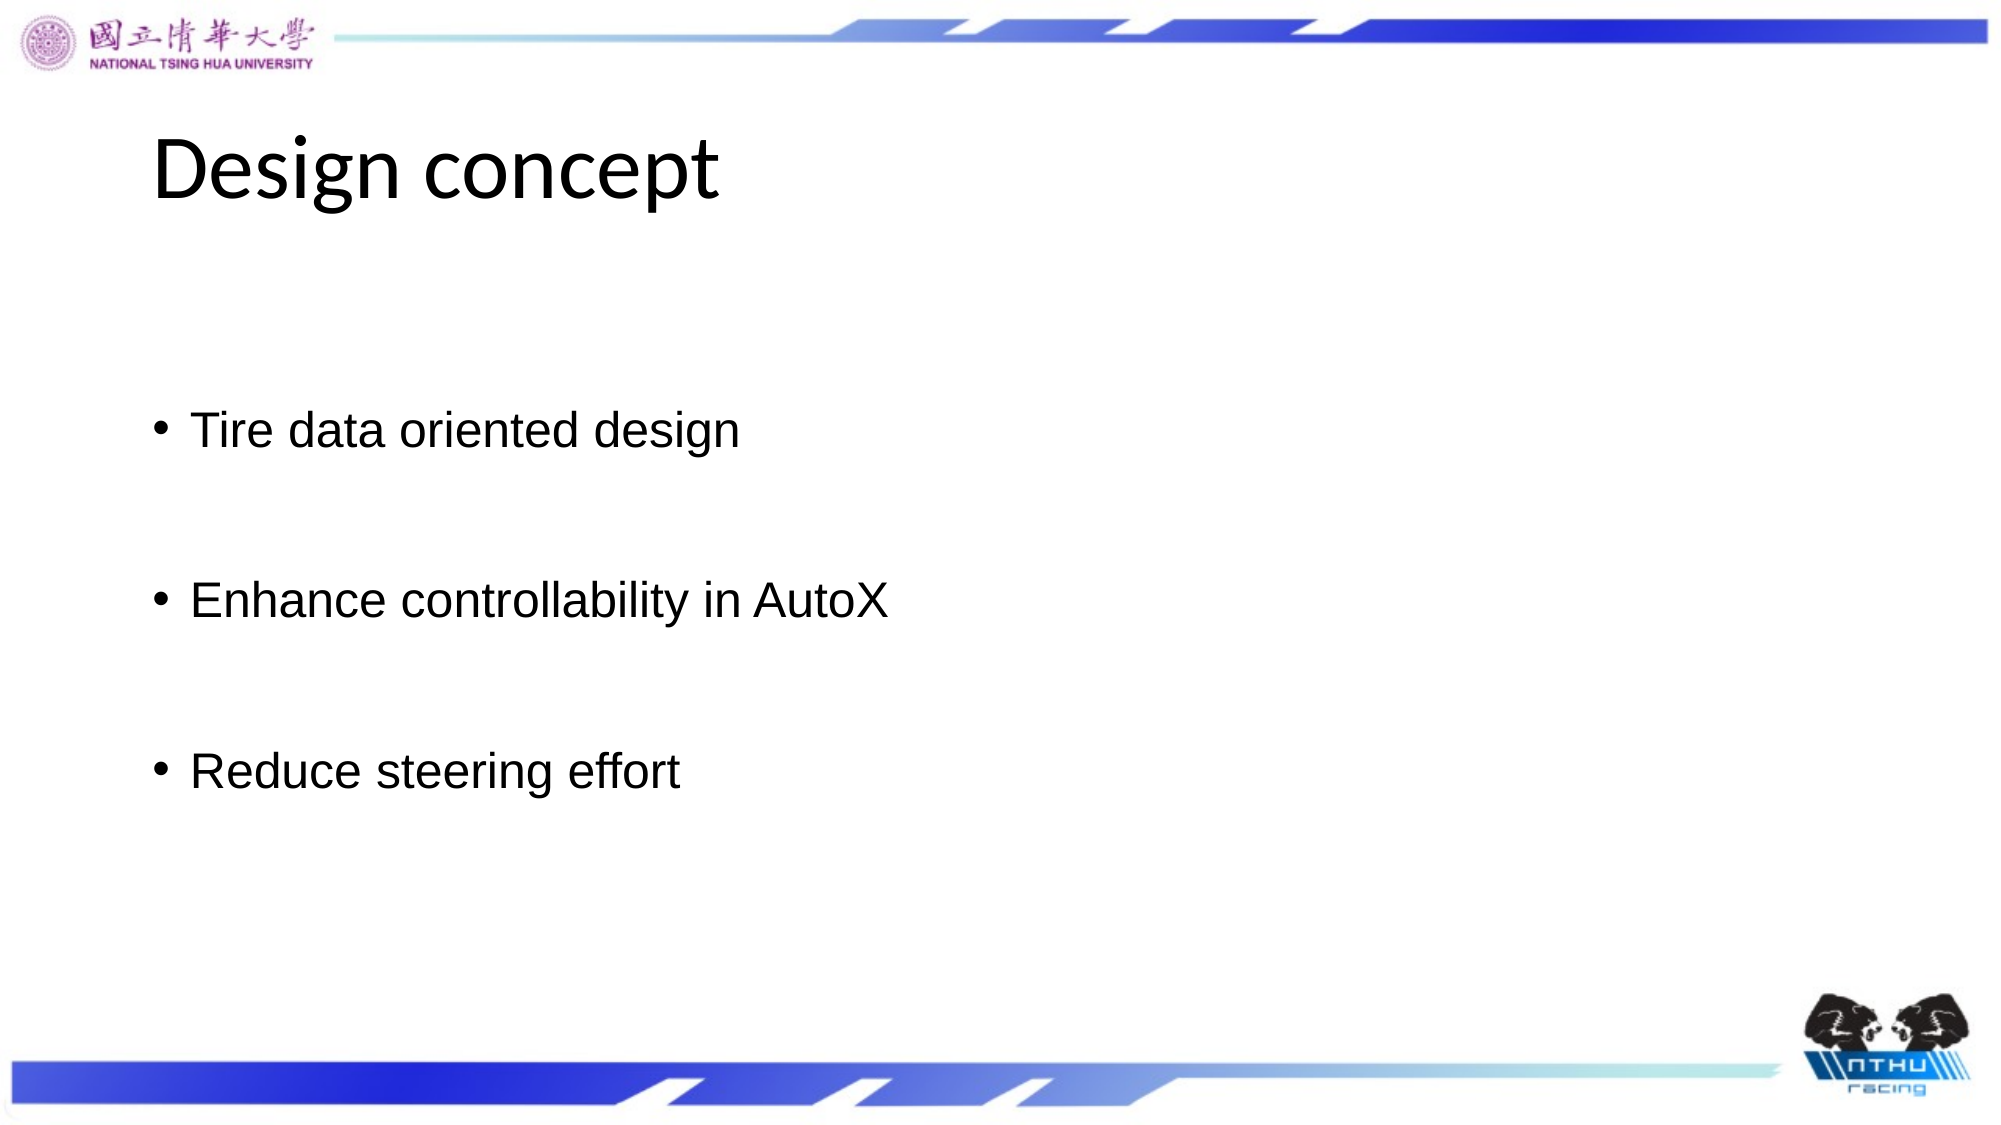

# Design concept
Tire data oriented design
Enhance controllability in AutoX
Reduce steering effort